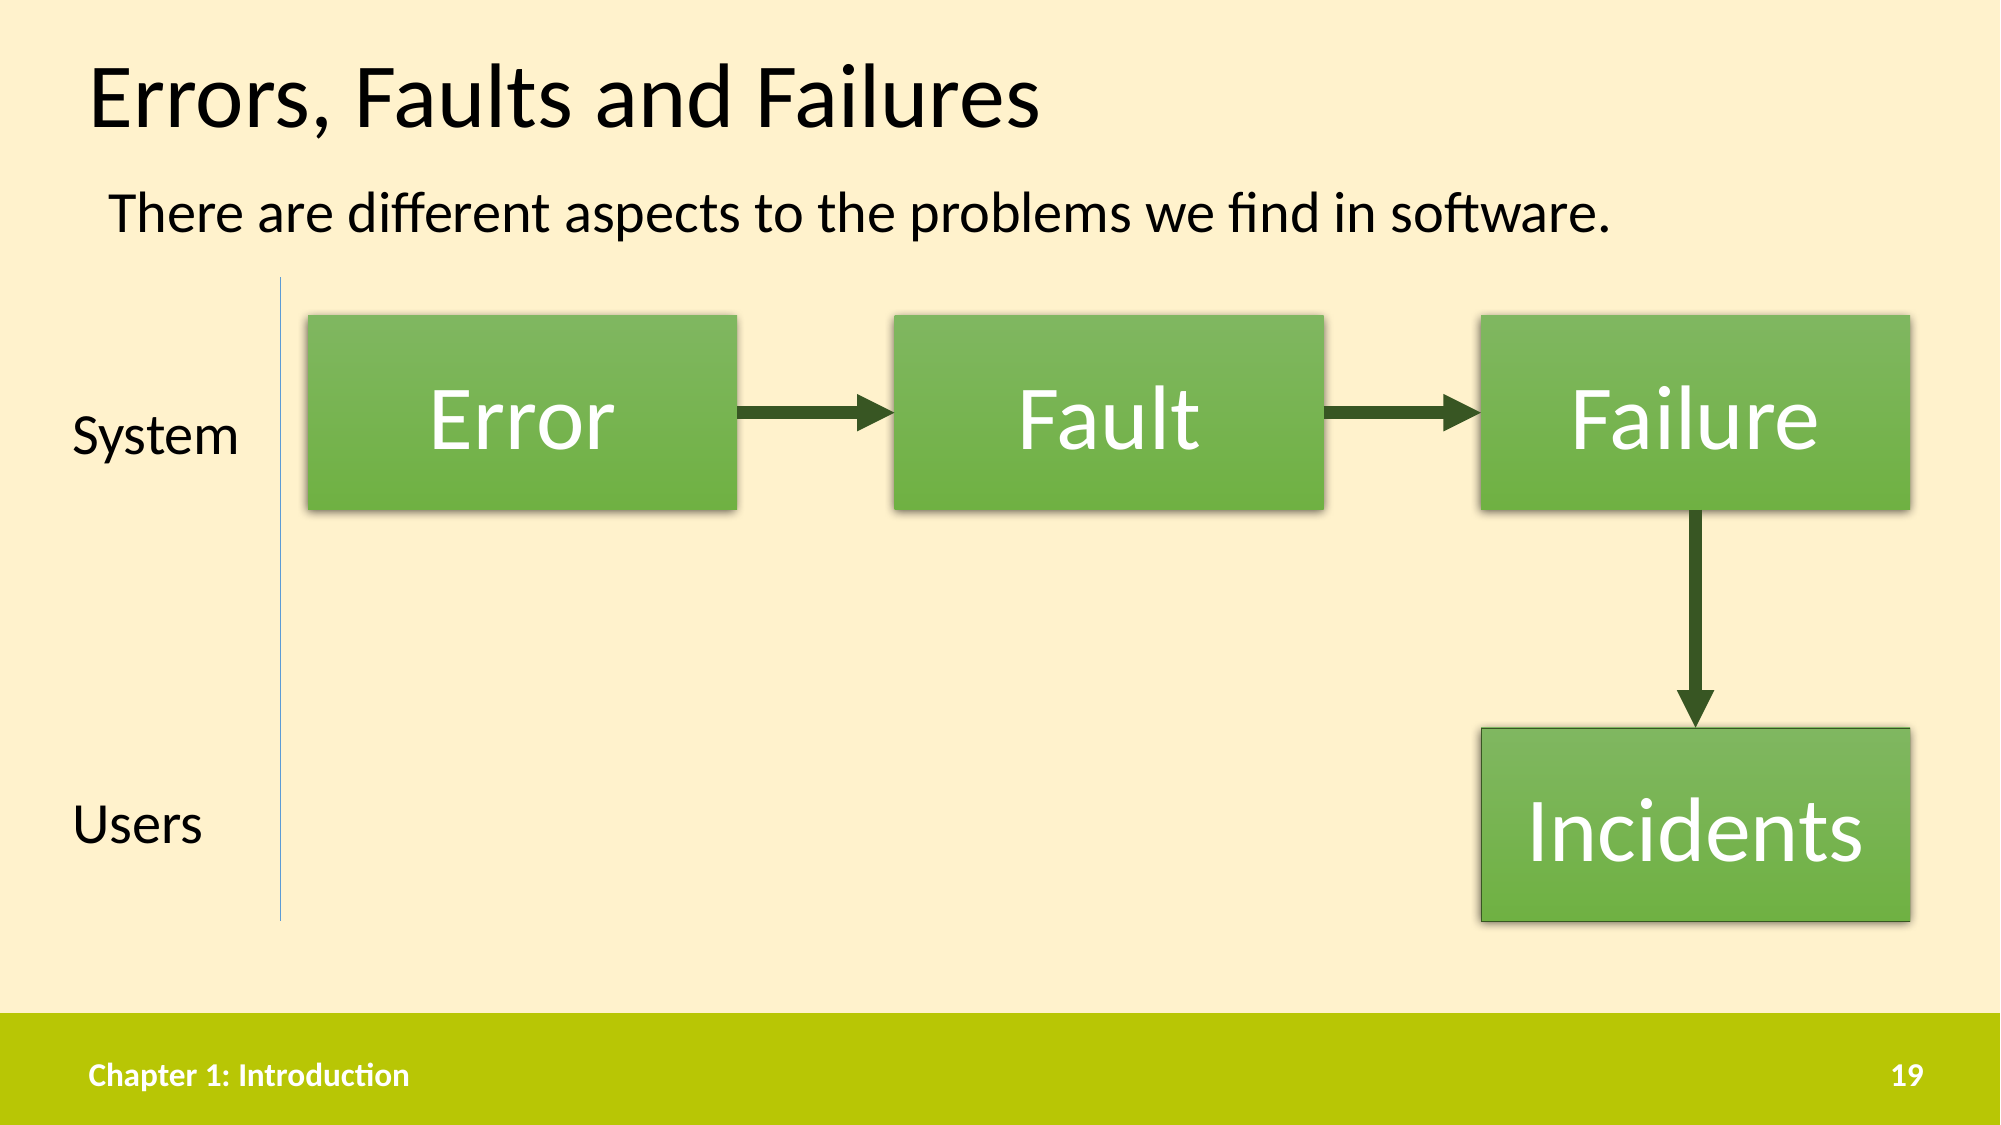

# Errors, Faults and Failures
There are different aspects to the problems we find in software.
Error
Fault
Failure
System
Incidents
Users
Chapter 1: Introduction
19